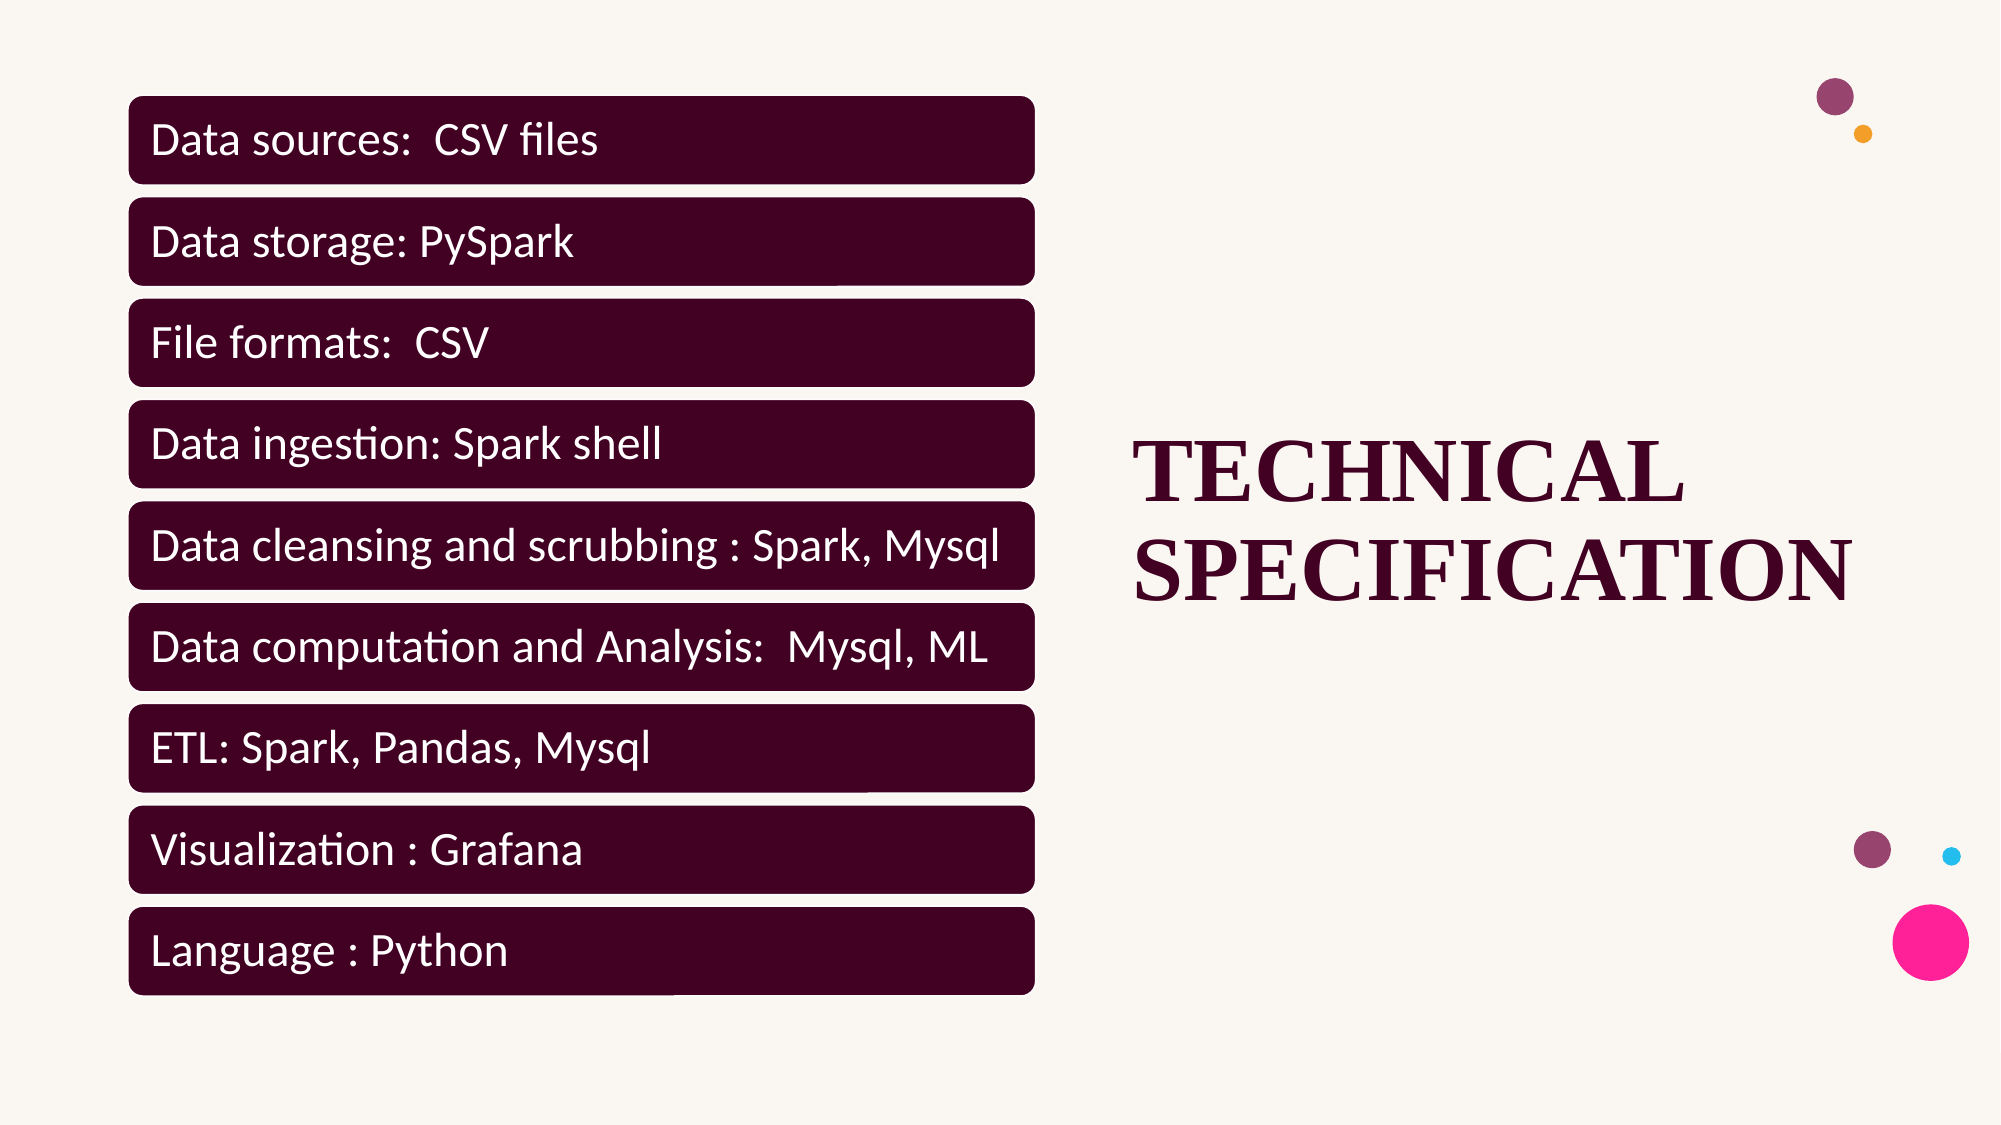

Data sources:  CSV files
Data storage: PySpark
File formats:  CSV
Data ingestion: Spark shell
Data cleansing and scrubbing : Spark, Mysql
Data computation and Analysis:  Mysql, ML
ETL: Spark, Pandas, Mysql
Visualization : Grafana
Language : Python

# TECHNICAL SPECIFICATION